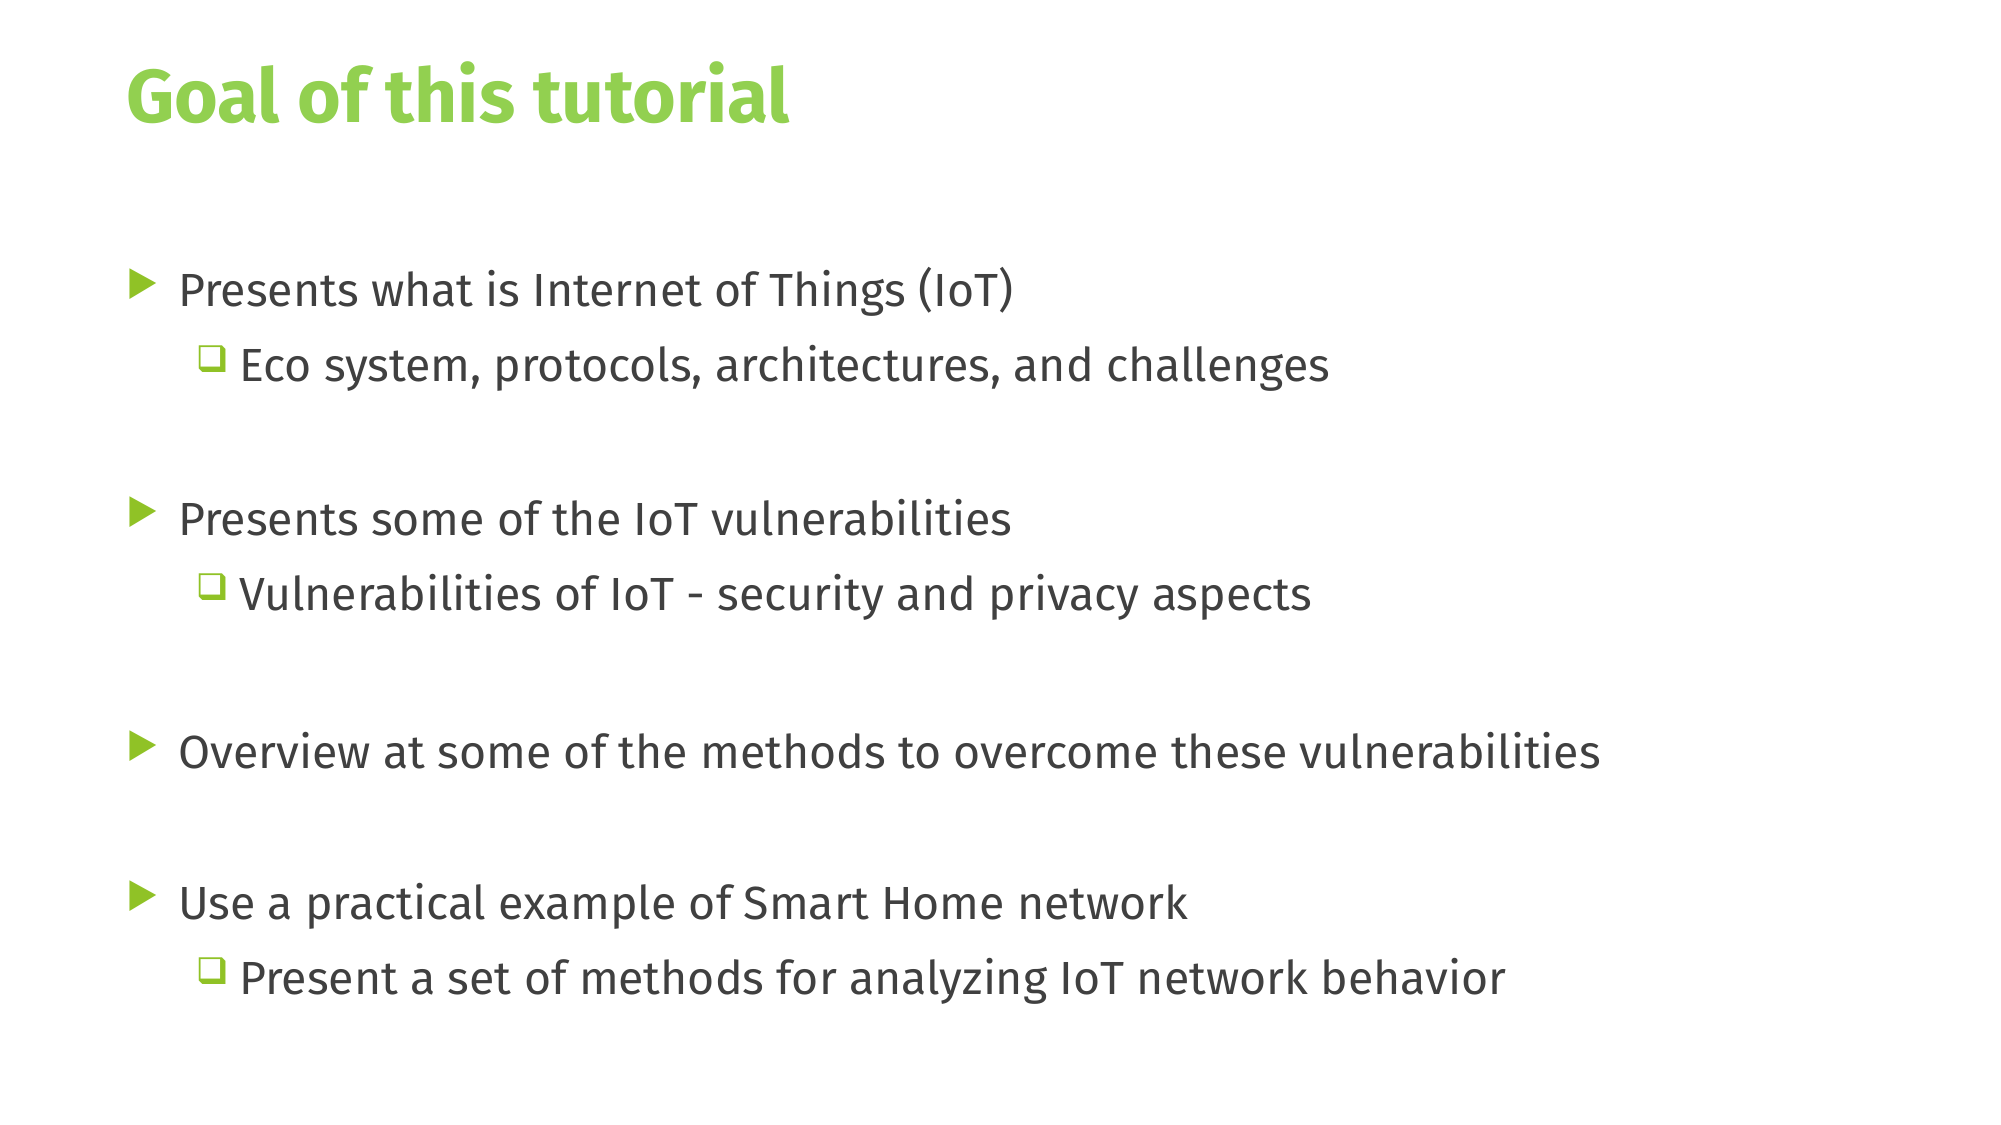

# Goal of this tutorial
Presents what is Internet of Things (IoT)
Eco system, protocols, architectures, and challenges

Presents some of the IoT vulnerabilities
Vulnerabilities of IoT - security and privacy aspects

Overview at some of the methods to overcome these vulnerabilities

Use a practical example of Smart Home network
Present a set of methods for analyzing IoT network behavior